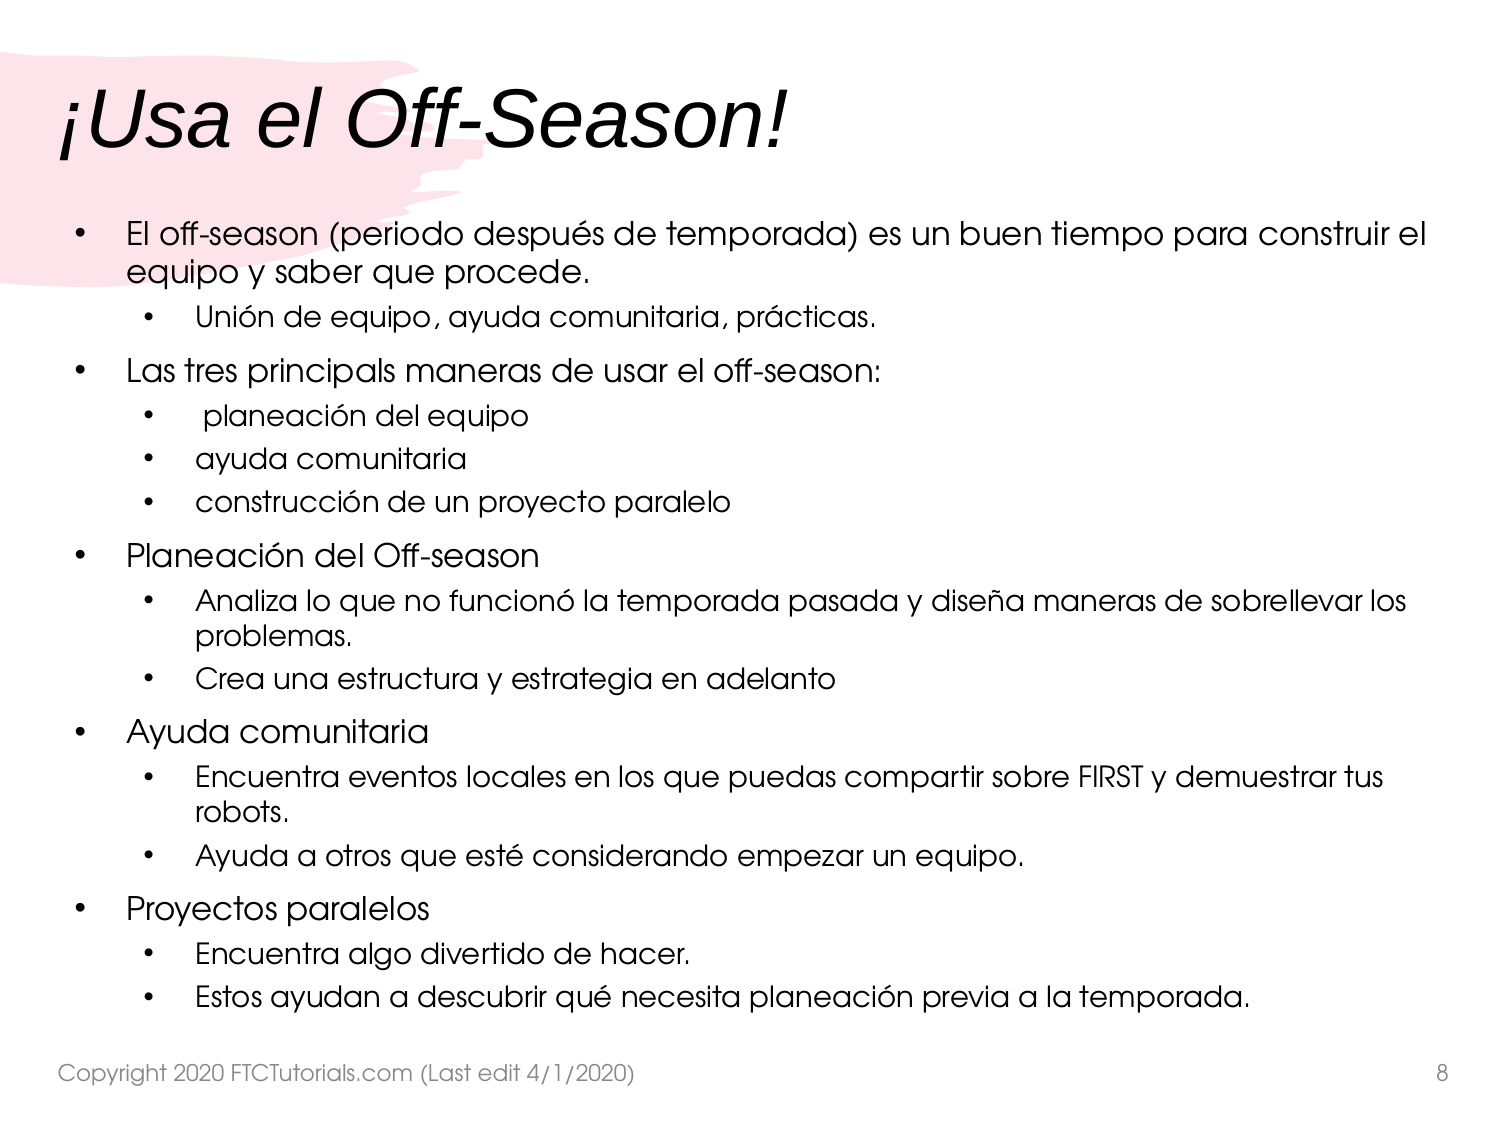

# ¡Usa el Off-Season!
El off-season (periodo después de temporada) es un buen tiempo para construir el equipo y saber que procede.
Unión de equipo, ayuda comunitaria, prácticas.
Las tres principals maneras de usar el off-season:
 planeación del equipo
ayuda comunitaria
construcción de un proyecto paralelo
Planeación del Off-season
Analiza lo que no funcionó la temporada pasada y diseña maneras de sobrellevar los problemas.
Crea una estructura y estrategia en adelanto
Ayuda comunitaria
Encuentra eventos locales en los que puedas compartir sobre FIRST y demuestrar tus robots.
Ayuda a otros que esté considerando empezar un equipo.
Proyectos paralelos
Encuentra algo divertido de hacer.
Estos ayudan a descubrir qué necesita planeación previa a la temporada.
Copyright 2020 FTCTutorials.com (Last edit 4/1/2020)
8